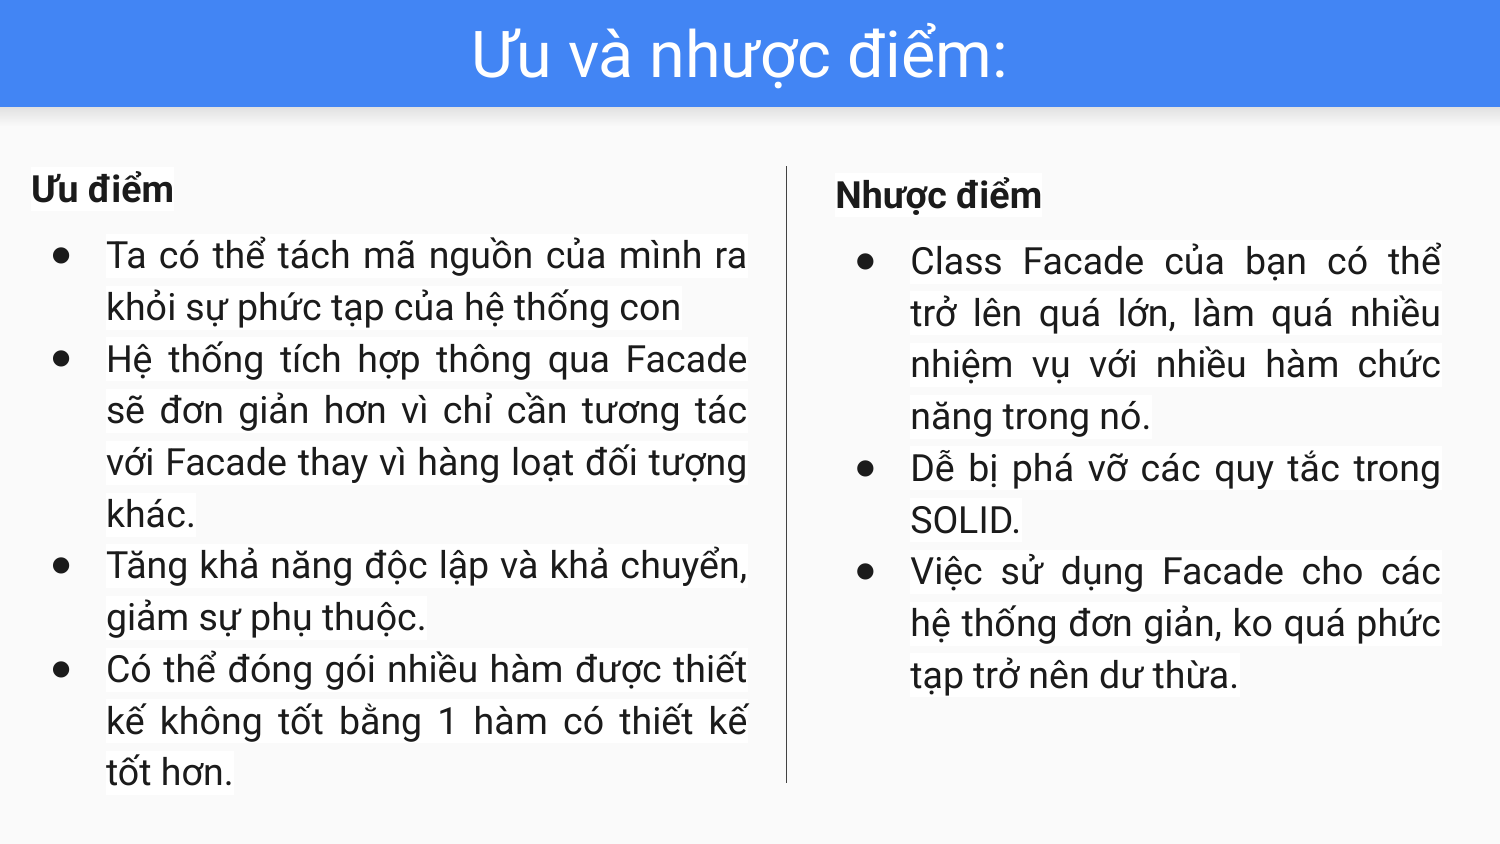

# Ưu và nhược điểm:
Ưu điểm
Ta có thể tách mã nguồn của mình ra khỏi sự phức tạp của hệ thống con
Hệ thống tích hợp thông qua Facade sẽ đơn giản hơn vì chỉ cần tương tác với Facade thay vì hàng loạt đối tượng khác.
Tăng khả năng độc lập và khả chuyển, giảm sự phụ thuộc.
Có thể đóng gói nhiều hàm được thiết kế không tốt bằng 1 hàm có thiết kế tốt hơn.
Nhược điểm
Class Facade của bạn có thể trở lên quá lớn, làm quá nhiều nhiệm vụ với nhiều hàm chức năng trong nó.
Dễ bị phá vỡ các quy tắc trong SOLID.
Việc sử dụng Facade cho các hệ thống đơn giản, ko quá phức tạp trở nên dư thừa.